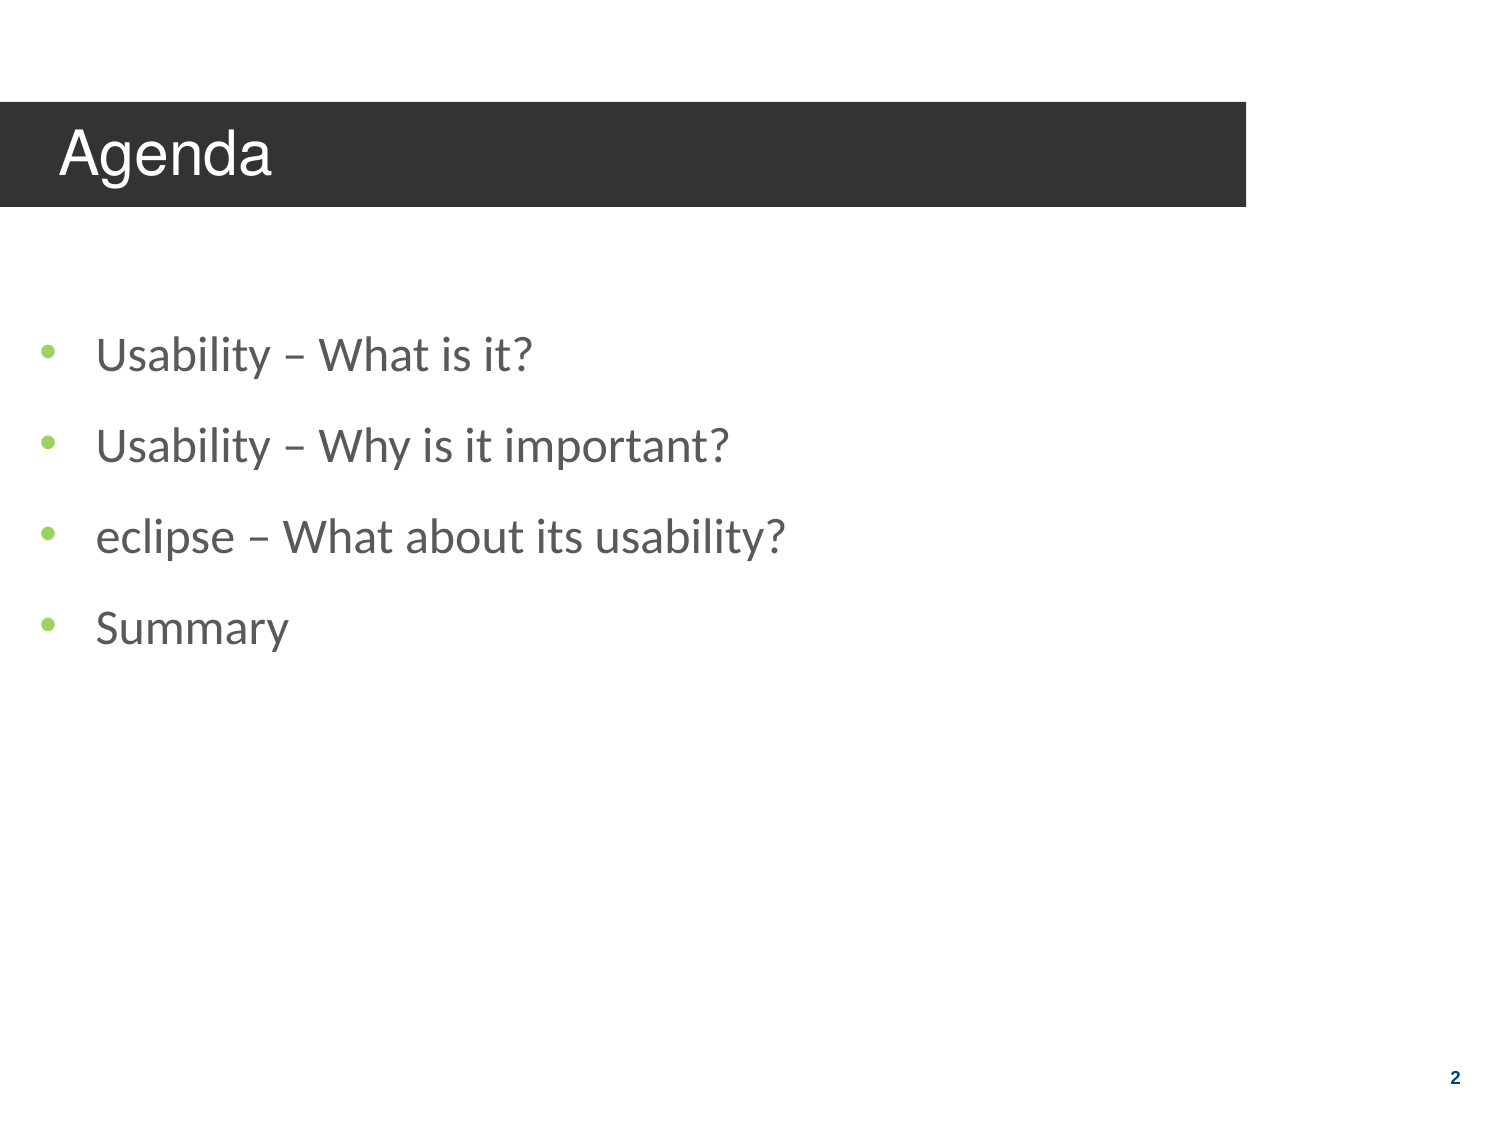

Agenda
Usability – What is it?
Usability – Why is it important?
eclipse – What about its usability?
Summary

2